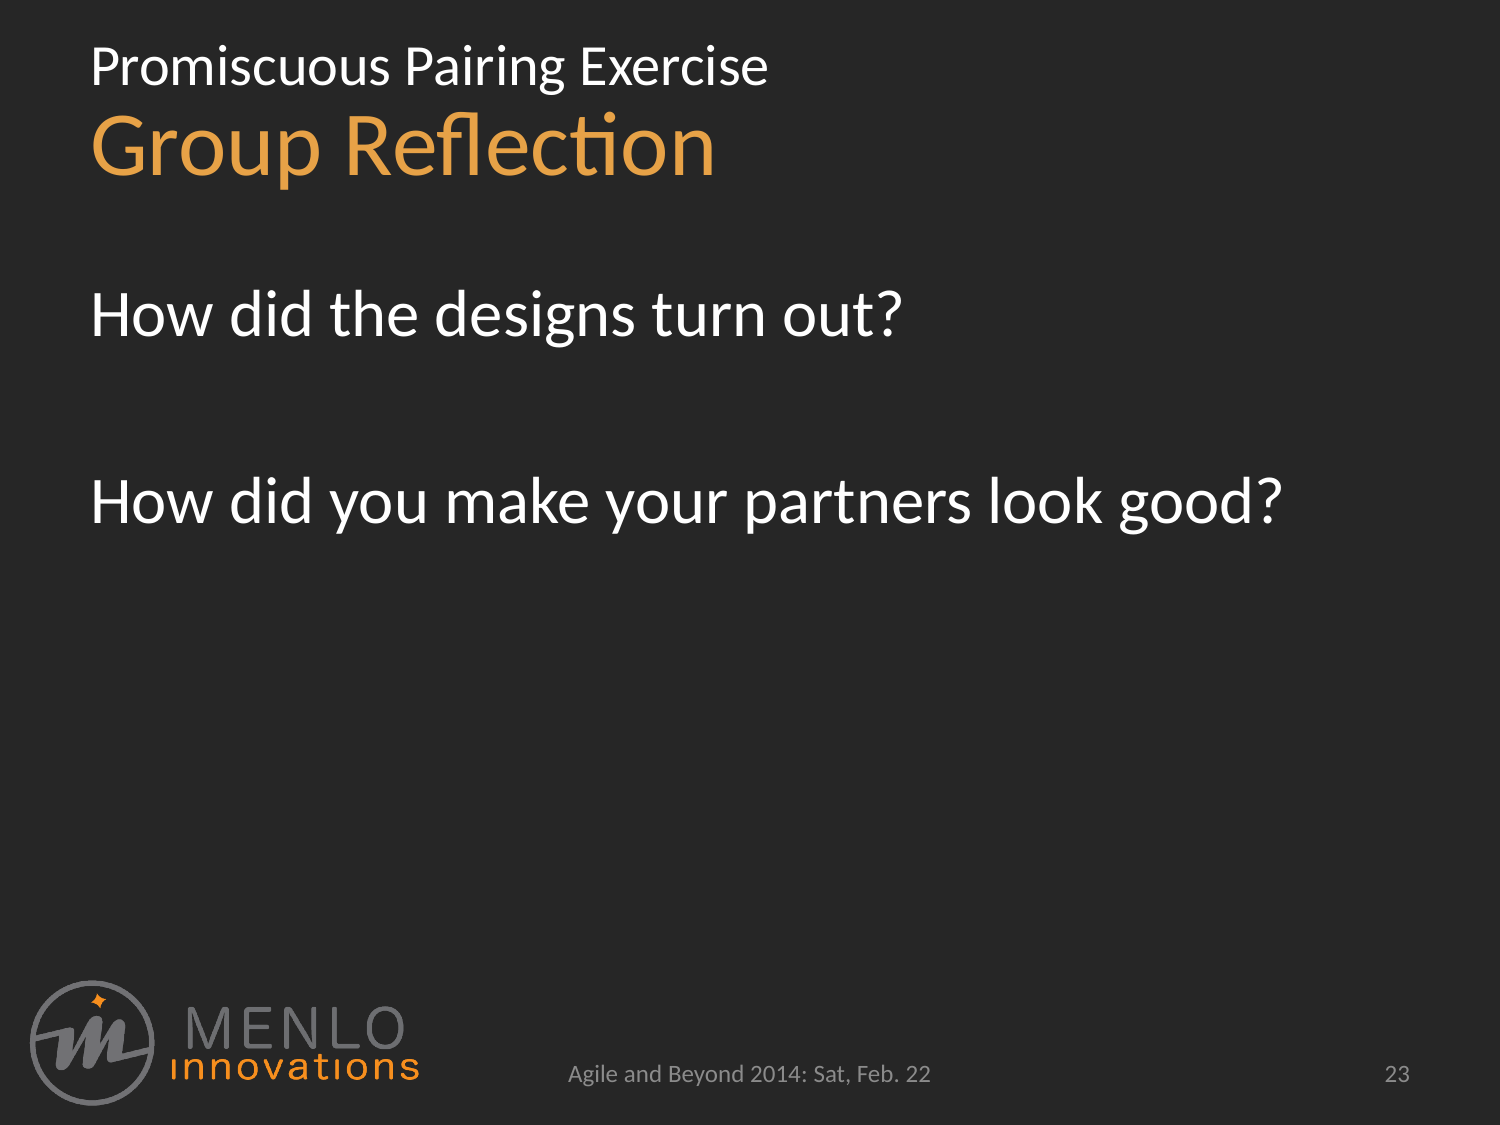

Promiscuous Pairing Exercise
# Group Reflection
How did the designs turn out?

How did you make your partners look good?

Agile and Beyond 2014: Sat, Feb. 22
23